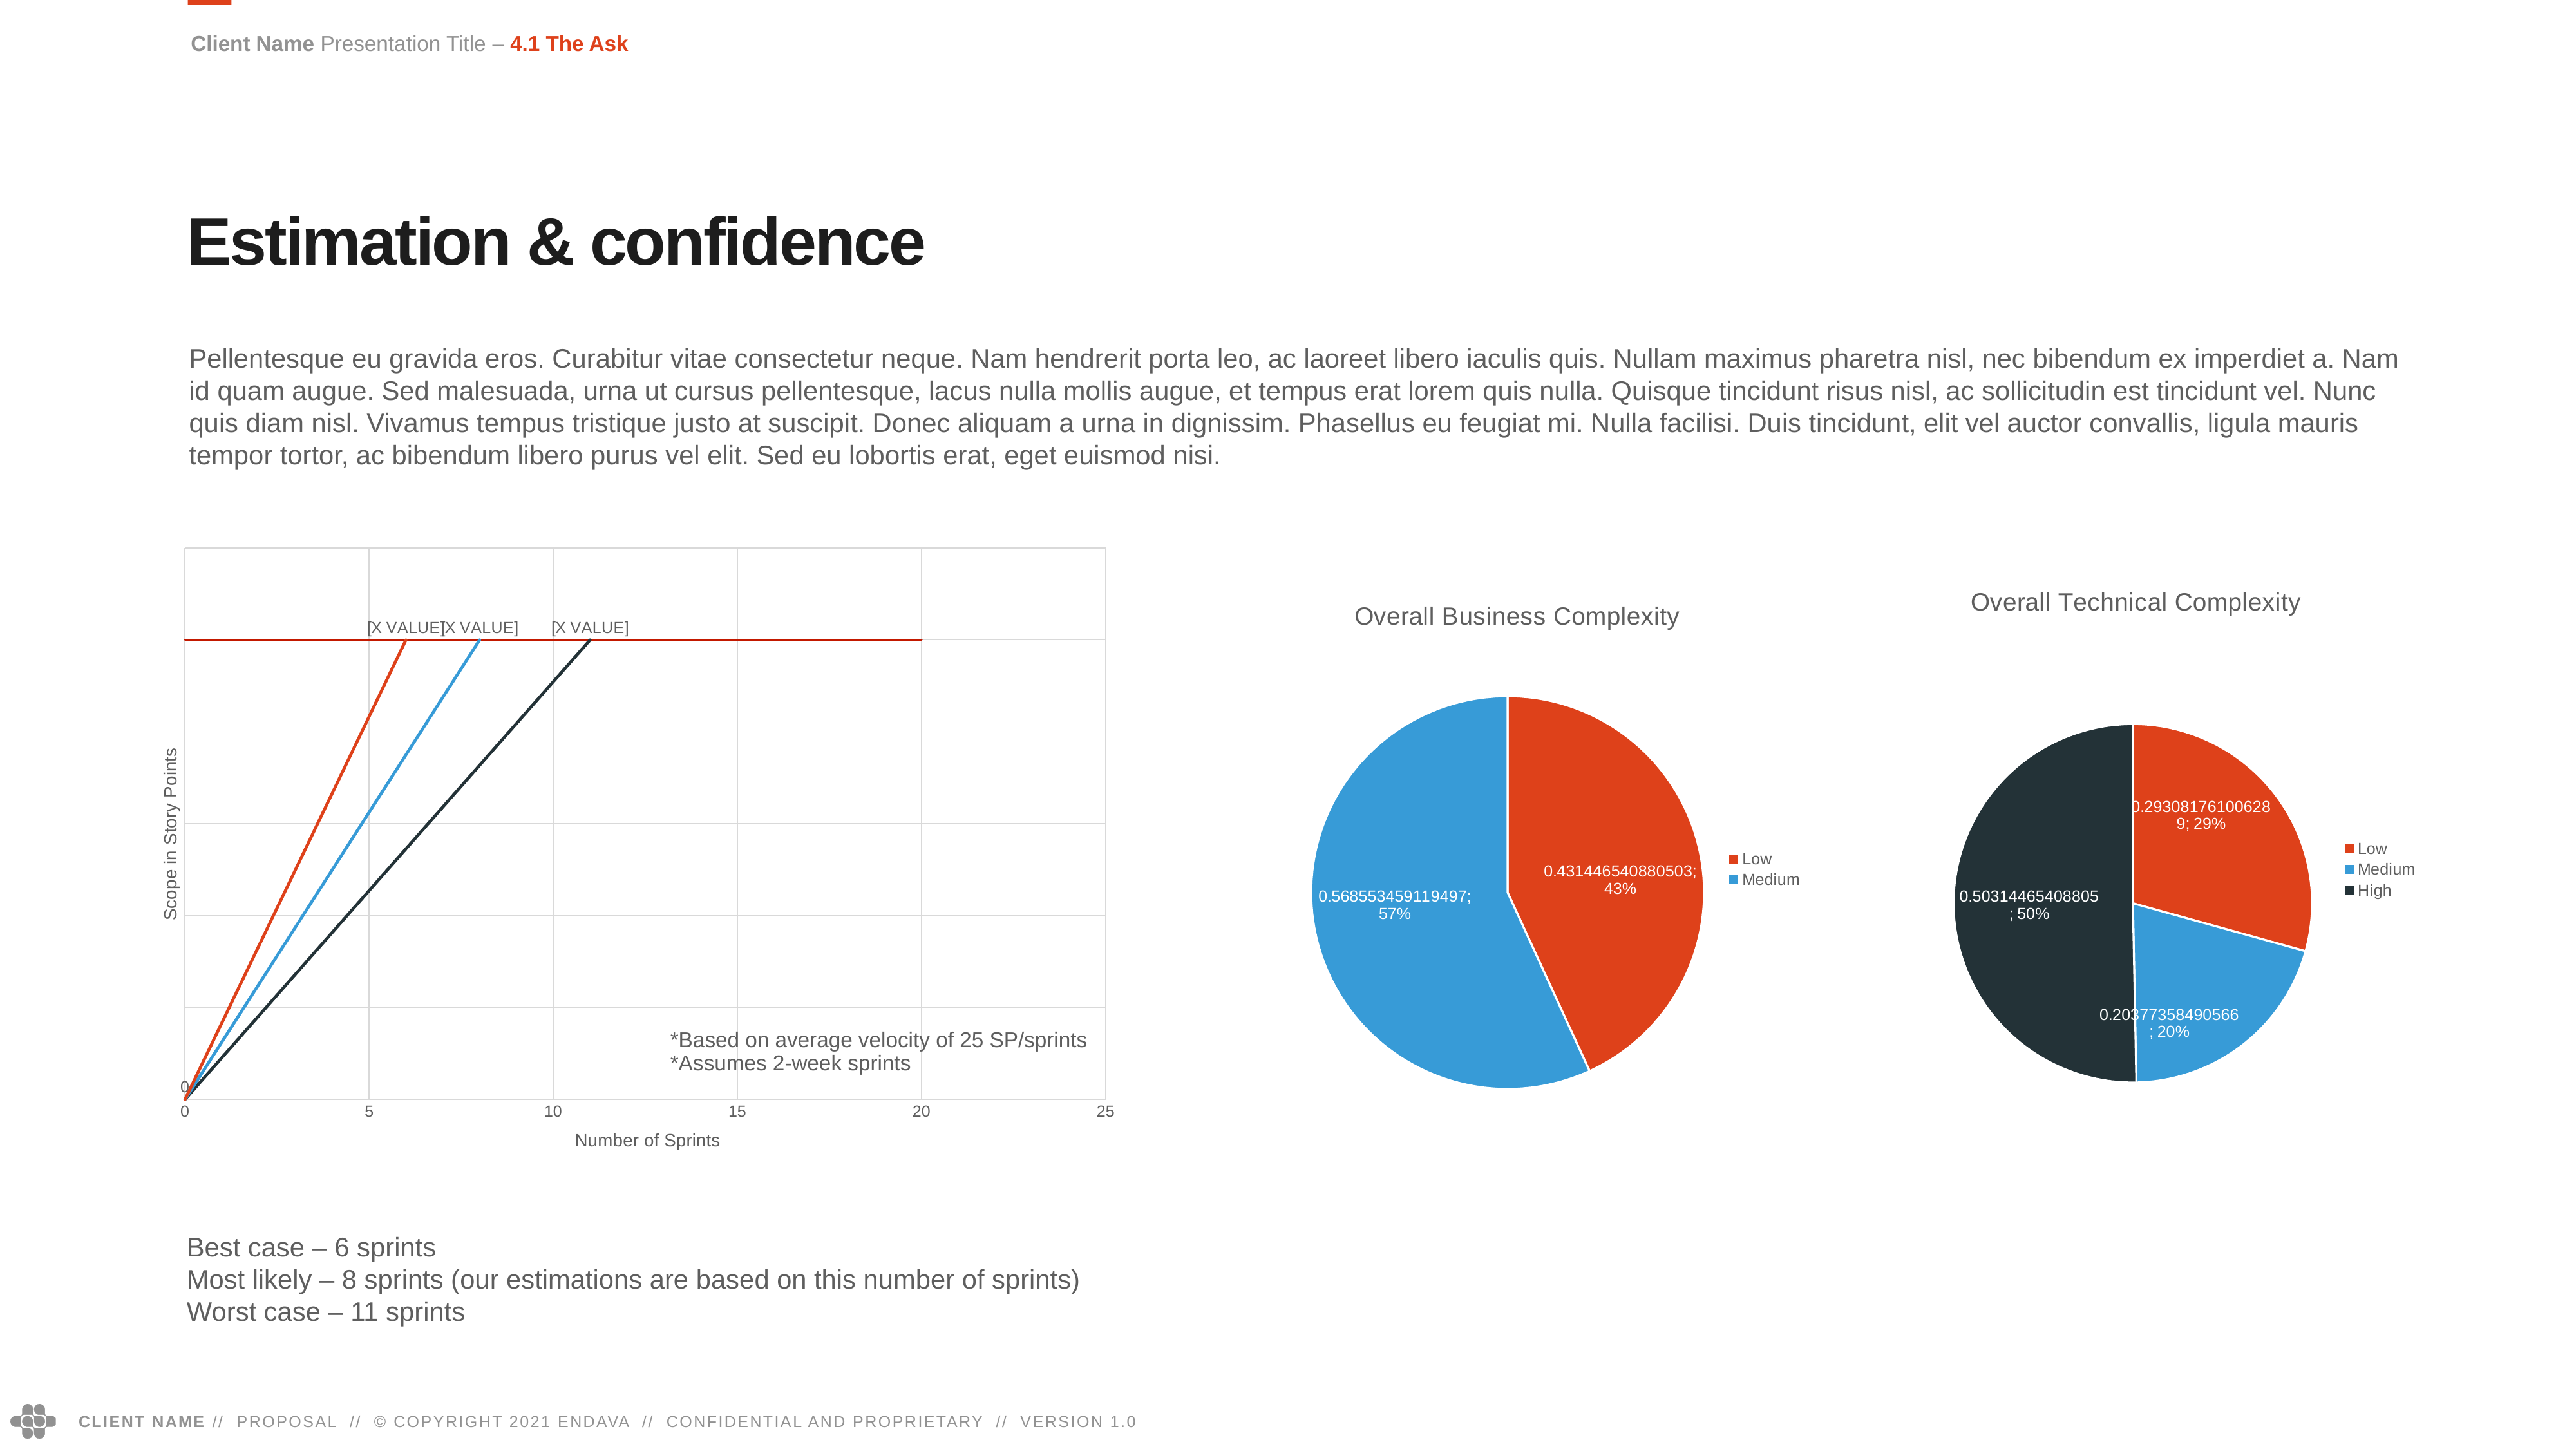

Client Name Presentation Title – 4.1 The Ask
Estimation & confidence
Pellentesque eu gravida eros. Curabitur vitae consectetur neque. Nam hendrerit porta leo, ac laoreet libero iaculis quis. Nullam maximus pharetra nisl, nec bibendum ex imperdiet a. Nam id quam augue. Sed malesuada, urna ut cursus pellentesque, lacus nulla mollis augue, et tempus erat lorem quis nulla. Quisque tincidunt risus nisl, ac sollicitudin est tincidunt vel. Nunc quis diam nisl. Vivamus tempus tristique justo at suscipit. Donec aliquam a urna in dignissim. Phasellus eu feugiat mi. Nulla facilisi. Duis tincidunt, elit vel auctor convallis, ligula mauris tempor tortor, ac bibendum libero purus vel elit. Sed eu lobortis erat, eget euismod nisi.

### Chart

| Category |  |  |  |  |
|---|---|---|---|---|

### Chart: Overall Business Complexity

| Category | %tage |
|---|---|
| Low | 0.43144654088050316 |
| Medium | 0.5685534591194968 |

### Chart: Overall Technical Complexity

| Category | %tage | Best Case (SP) | Most Likely (SP) | Worst Case (SP) |
|---|---|---|---|---|
| Low | 0.2930817610062893 | 103.80000000000001 | 116.5 | 129.2 |
| Medium | 0.2037735849056604 | 54.800000000000004 | 81.0 | 107.2 |
| High | 0.5031446540880503 | 68.0 | 200.0 | 332.0 |
*Based on average velocity of 25 SP/sprints
*Assumes 2-week sprints
Best case – 6 sprints
Most likely – 8 sprints (our estimations are based on this number of sprints)
Worst case – 11 sprints